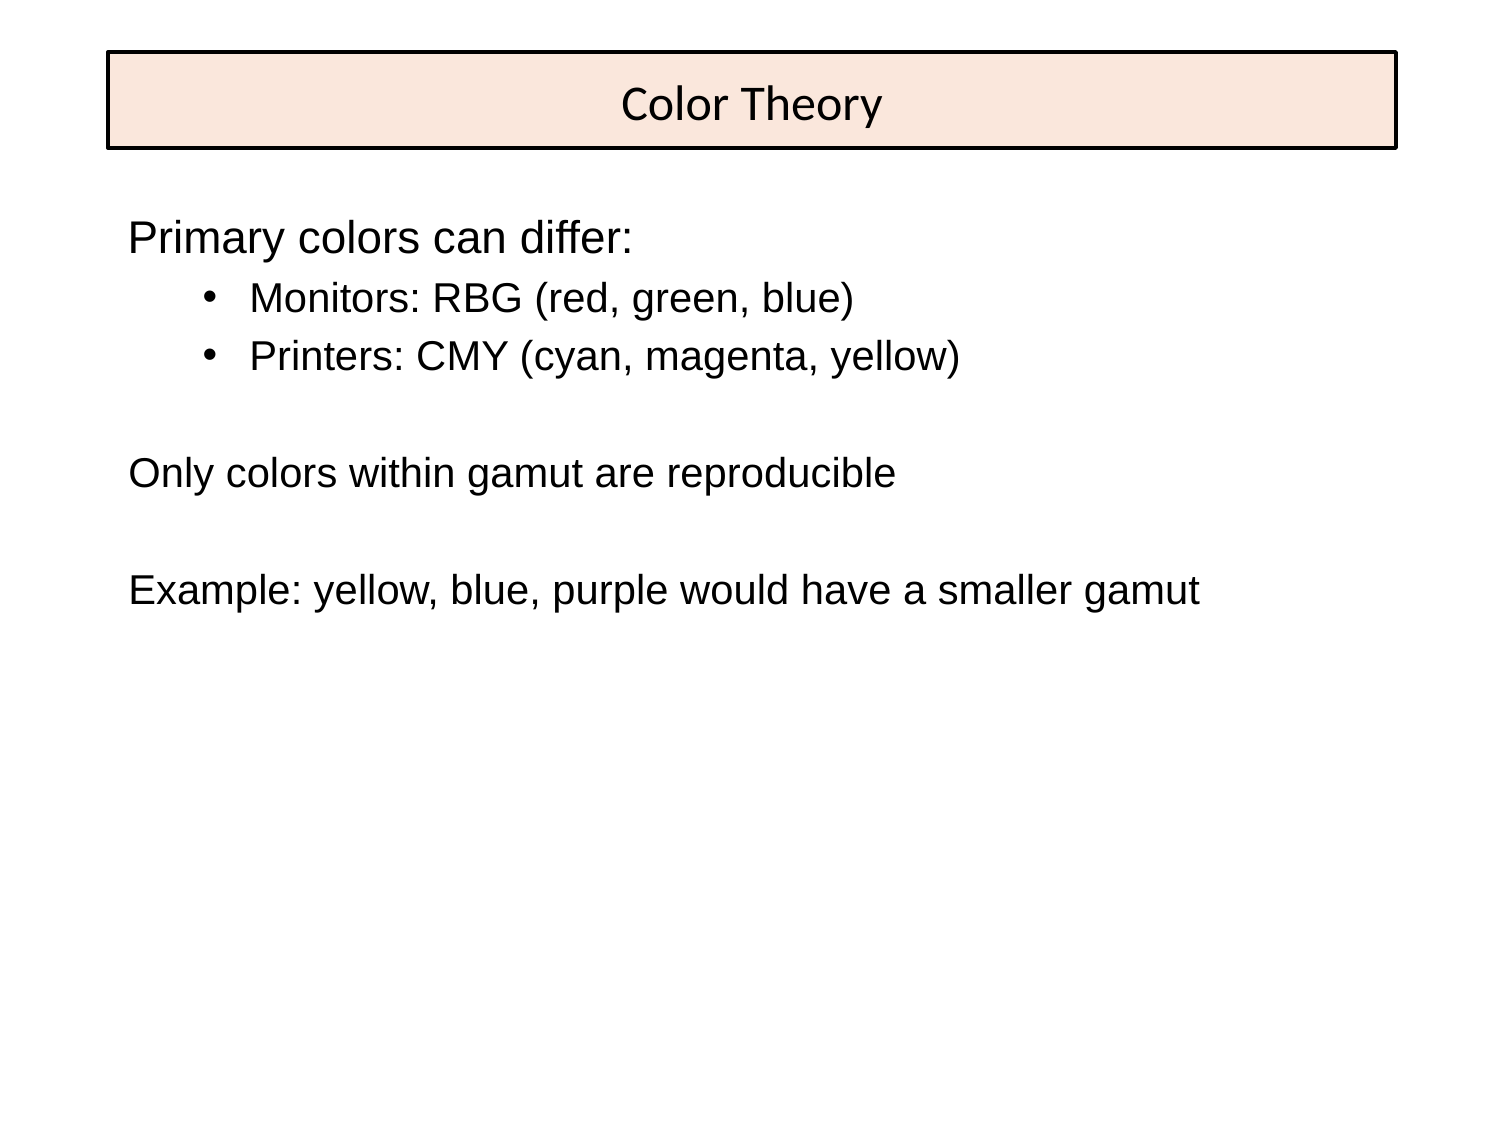

# Color Theory
Primary colors can differ:
Monitors: RBG (red, green, blue)
Printers: CMY (cyan, magenta, yellow)

Only colors within gamut are reproducible

Example: yellow, blue, purple would have a smaller gamut